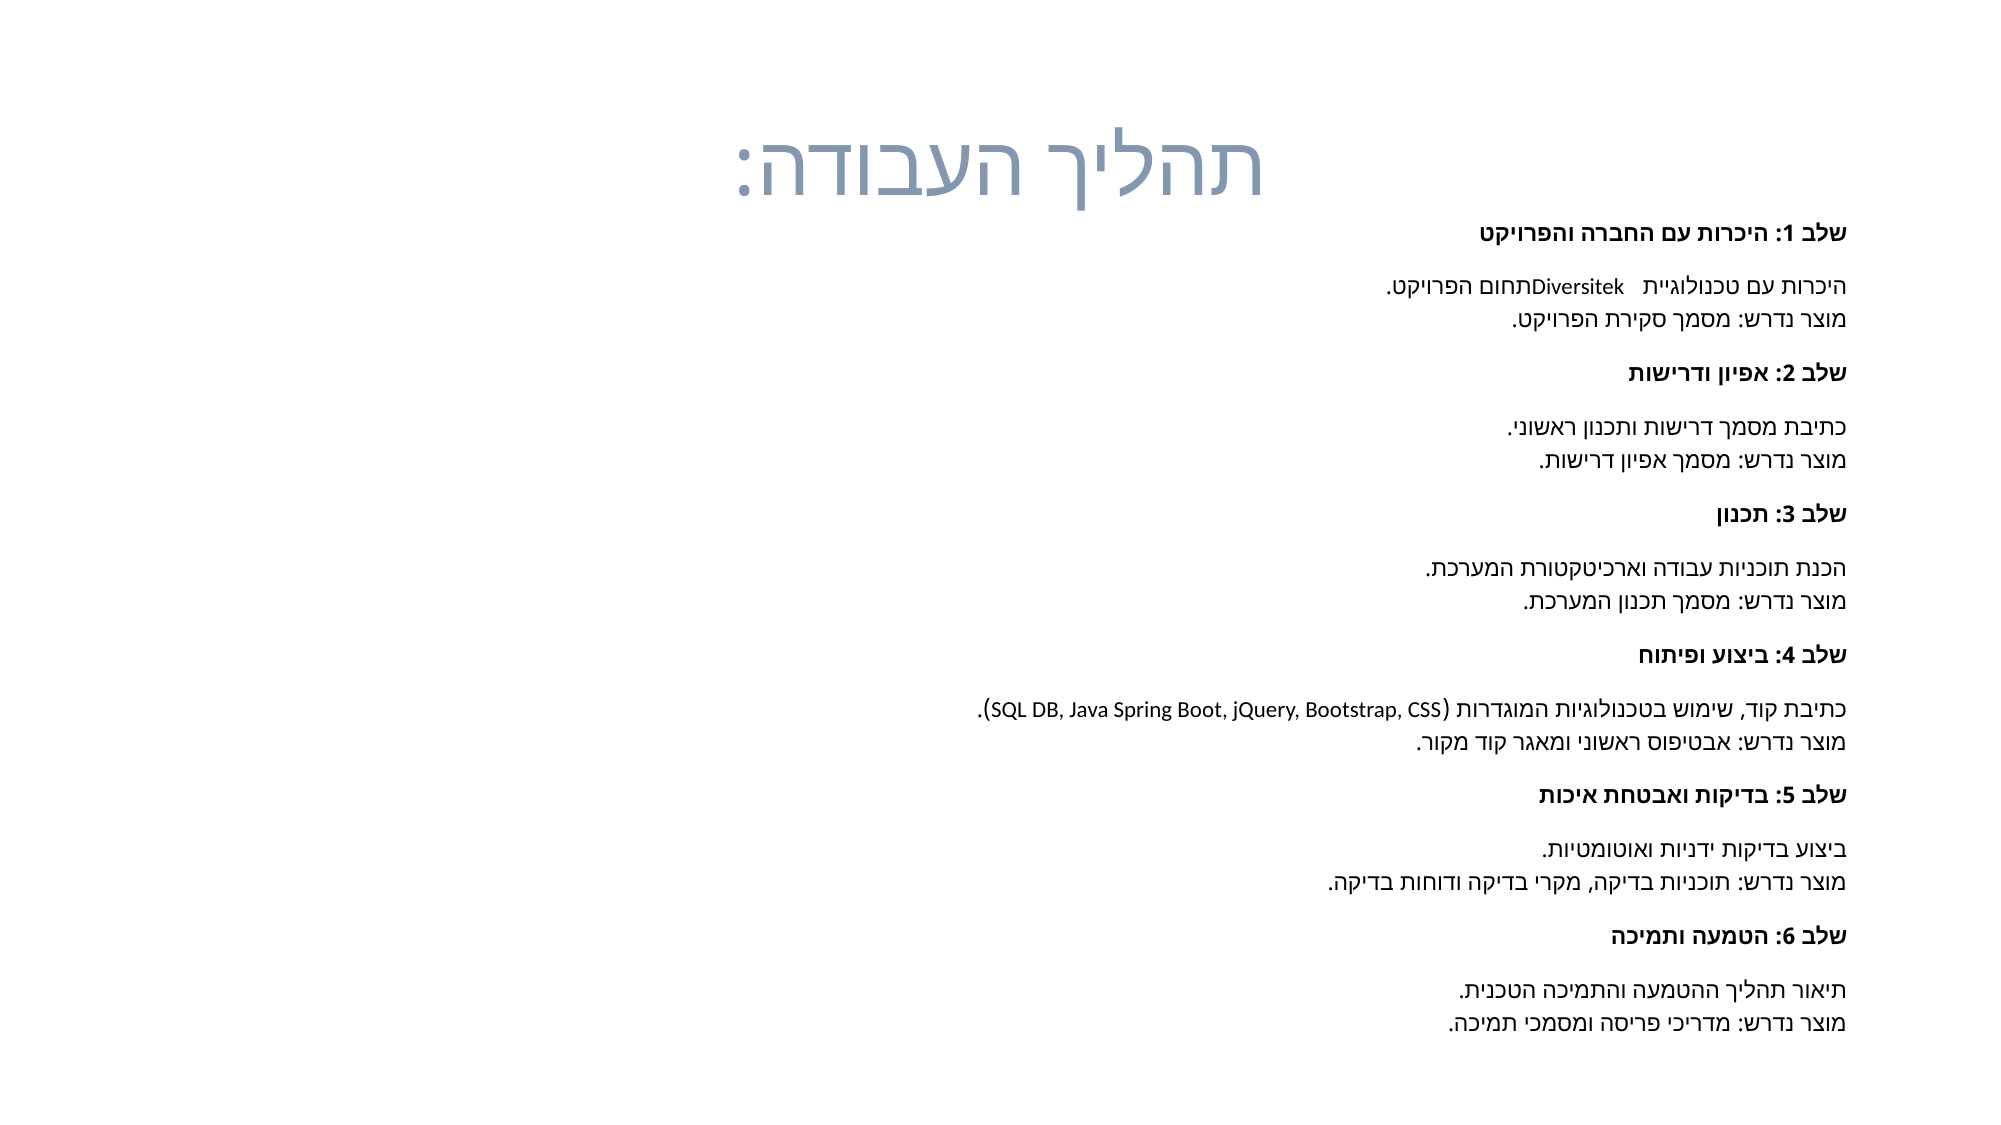

# תהליך העבודה:
שלב 1: היכרות עם החברה והפרויקט
היכרות עם טכנולוגיית   Diversitekתחום הפרויקט.
מוצר נדרש: מסמך סקירת הפרויקט.
שלב 2: אפיון ודרישות
כתיבת מסמך דרישות ותכנון ראשוני.
מוצר נדרש: מסמך אפיון דרישות.
שלב 3: תכנון
הכנת תוכניות עבודה וארכיטקטורת המערכת.
מוצר נדרש: מסמך תכנון המערכת.
שלב 4: ביצוע ופיתוח
כתיבת קוד, שימוש בטכנולוגיות המוגדרות (SQL DB, Java Spring Boot, jQuery, Bootstrap, CSS).
מוצר נדרש: אבטיפוס ראשוני ומאגר קוד מקור.
שלב 5: בדיקות ואבטחת איכות
ביצוע בדיקות ידניות ואוטומטיות.
מוצר נדרש: תוכניות בדיקה, מקרי בדיקה ודוחות בדיקה.
שלב 6: הטמעה ותמיכה
תיאור תהליך ההטמעה והתמיכה הטכנית.
מוצר נדרש: מדריכי פריסה ומסמכי תמיכה.